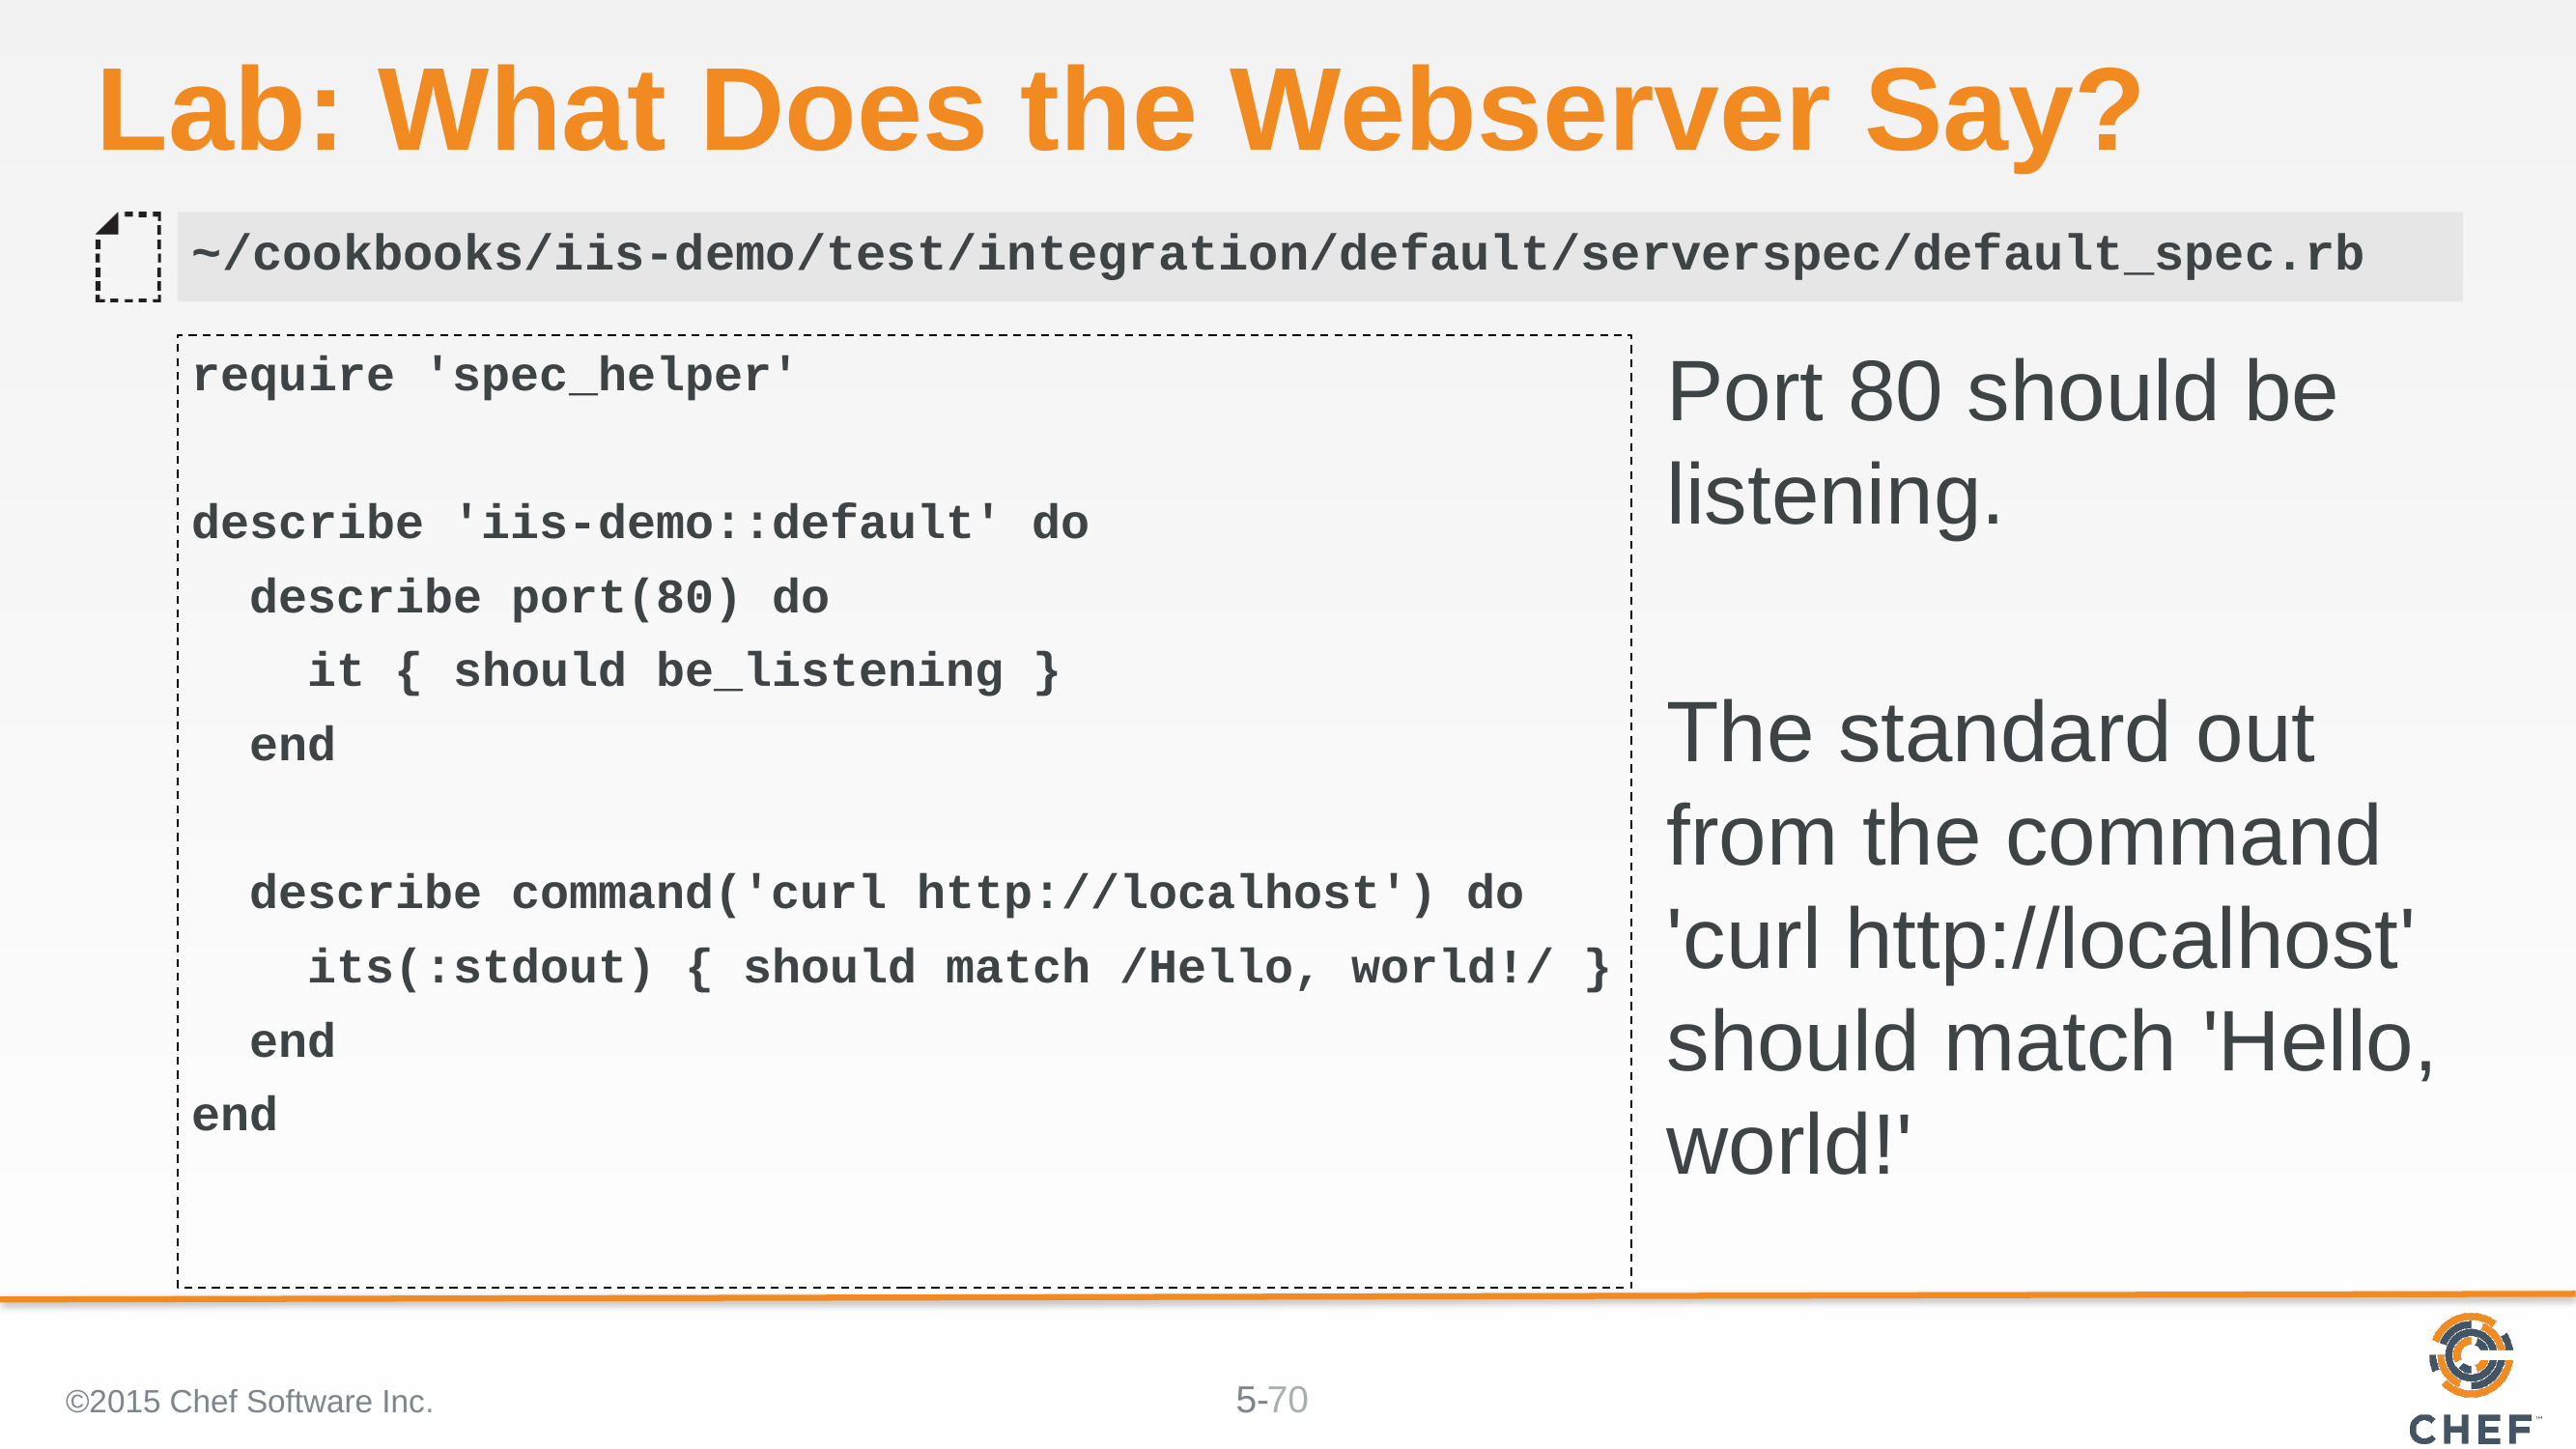

# Lab: What Does the Webserver Say?
~/cookbooks/iis-demo/test/integration/default/serverspec/default_spec.rb
require 'spec_helper'

describe 'iis-demo::default' do
  describe port(80) do
    it { should be_listening }
  end

  describe command('curl http://localhost') do
    its(:stdout) { should match /Hello, world!/ }
  end
end

Port 80 should be listening.

The standard out from the command 'curl http://localhost' should match 'Hello, world!'
©2015 Chef Software Inc.
70